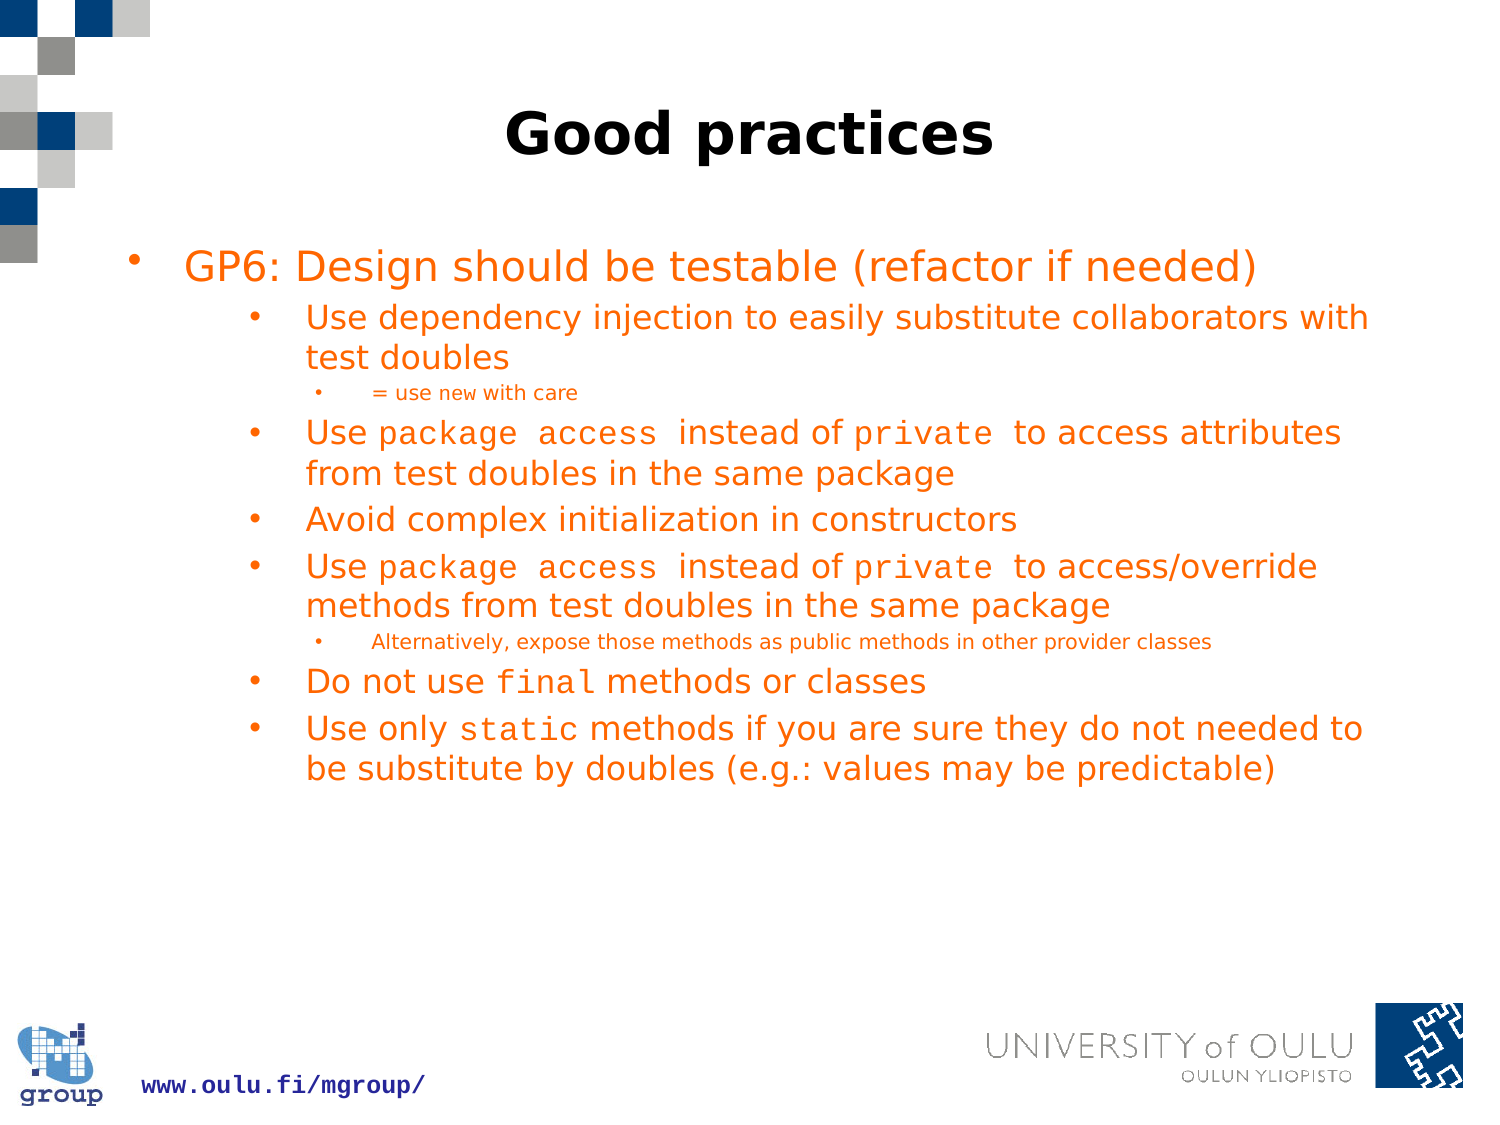

# Good practices
GP6: Design should be testable (refactor if needed)
Use dependency injection to easily substitute collaborators with test doubles
= use new with care
Use package access instead of private to access attributes from test doubles in the same package
Avoid complex initialization in constructors
Use package access instead of private to access/override methods from test doubles in the same package
Alternatively, expose those methods as public methods in other provider classes
Do not use final methods or classes
Use only static methods if you are sure they do not needed to be substitute by doubles (e.g.: values may be predictable)